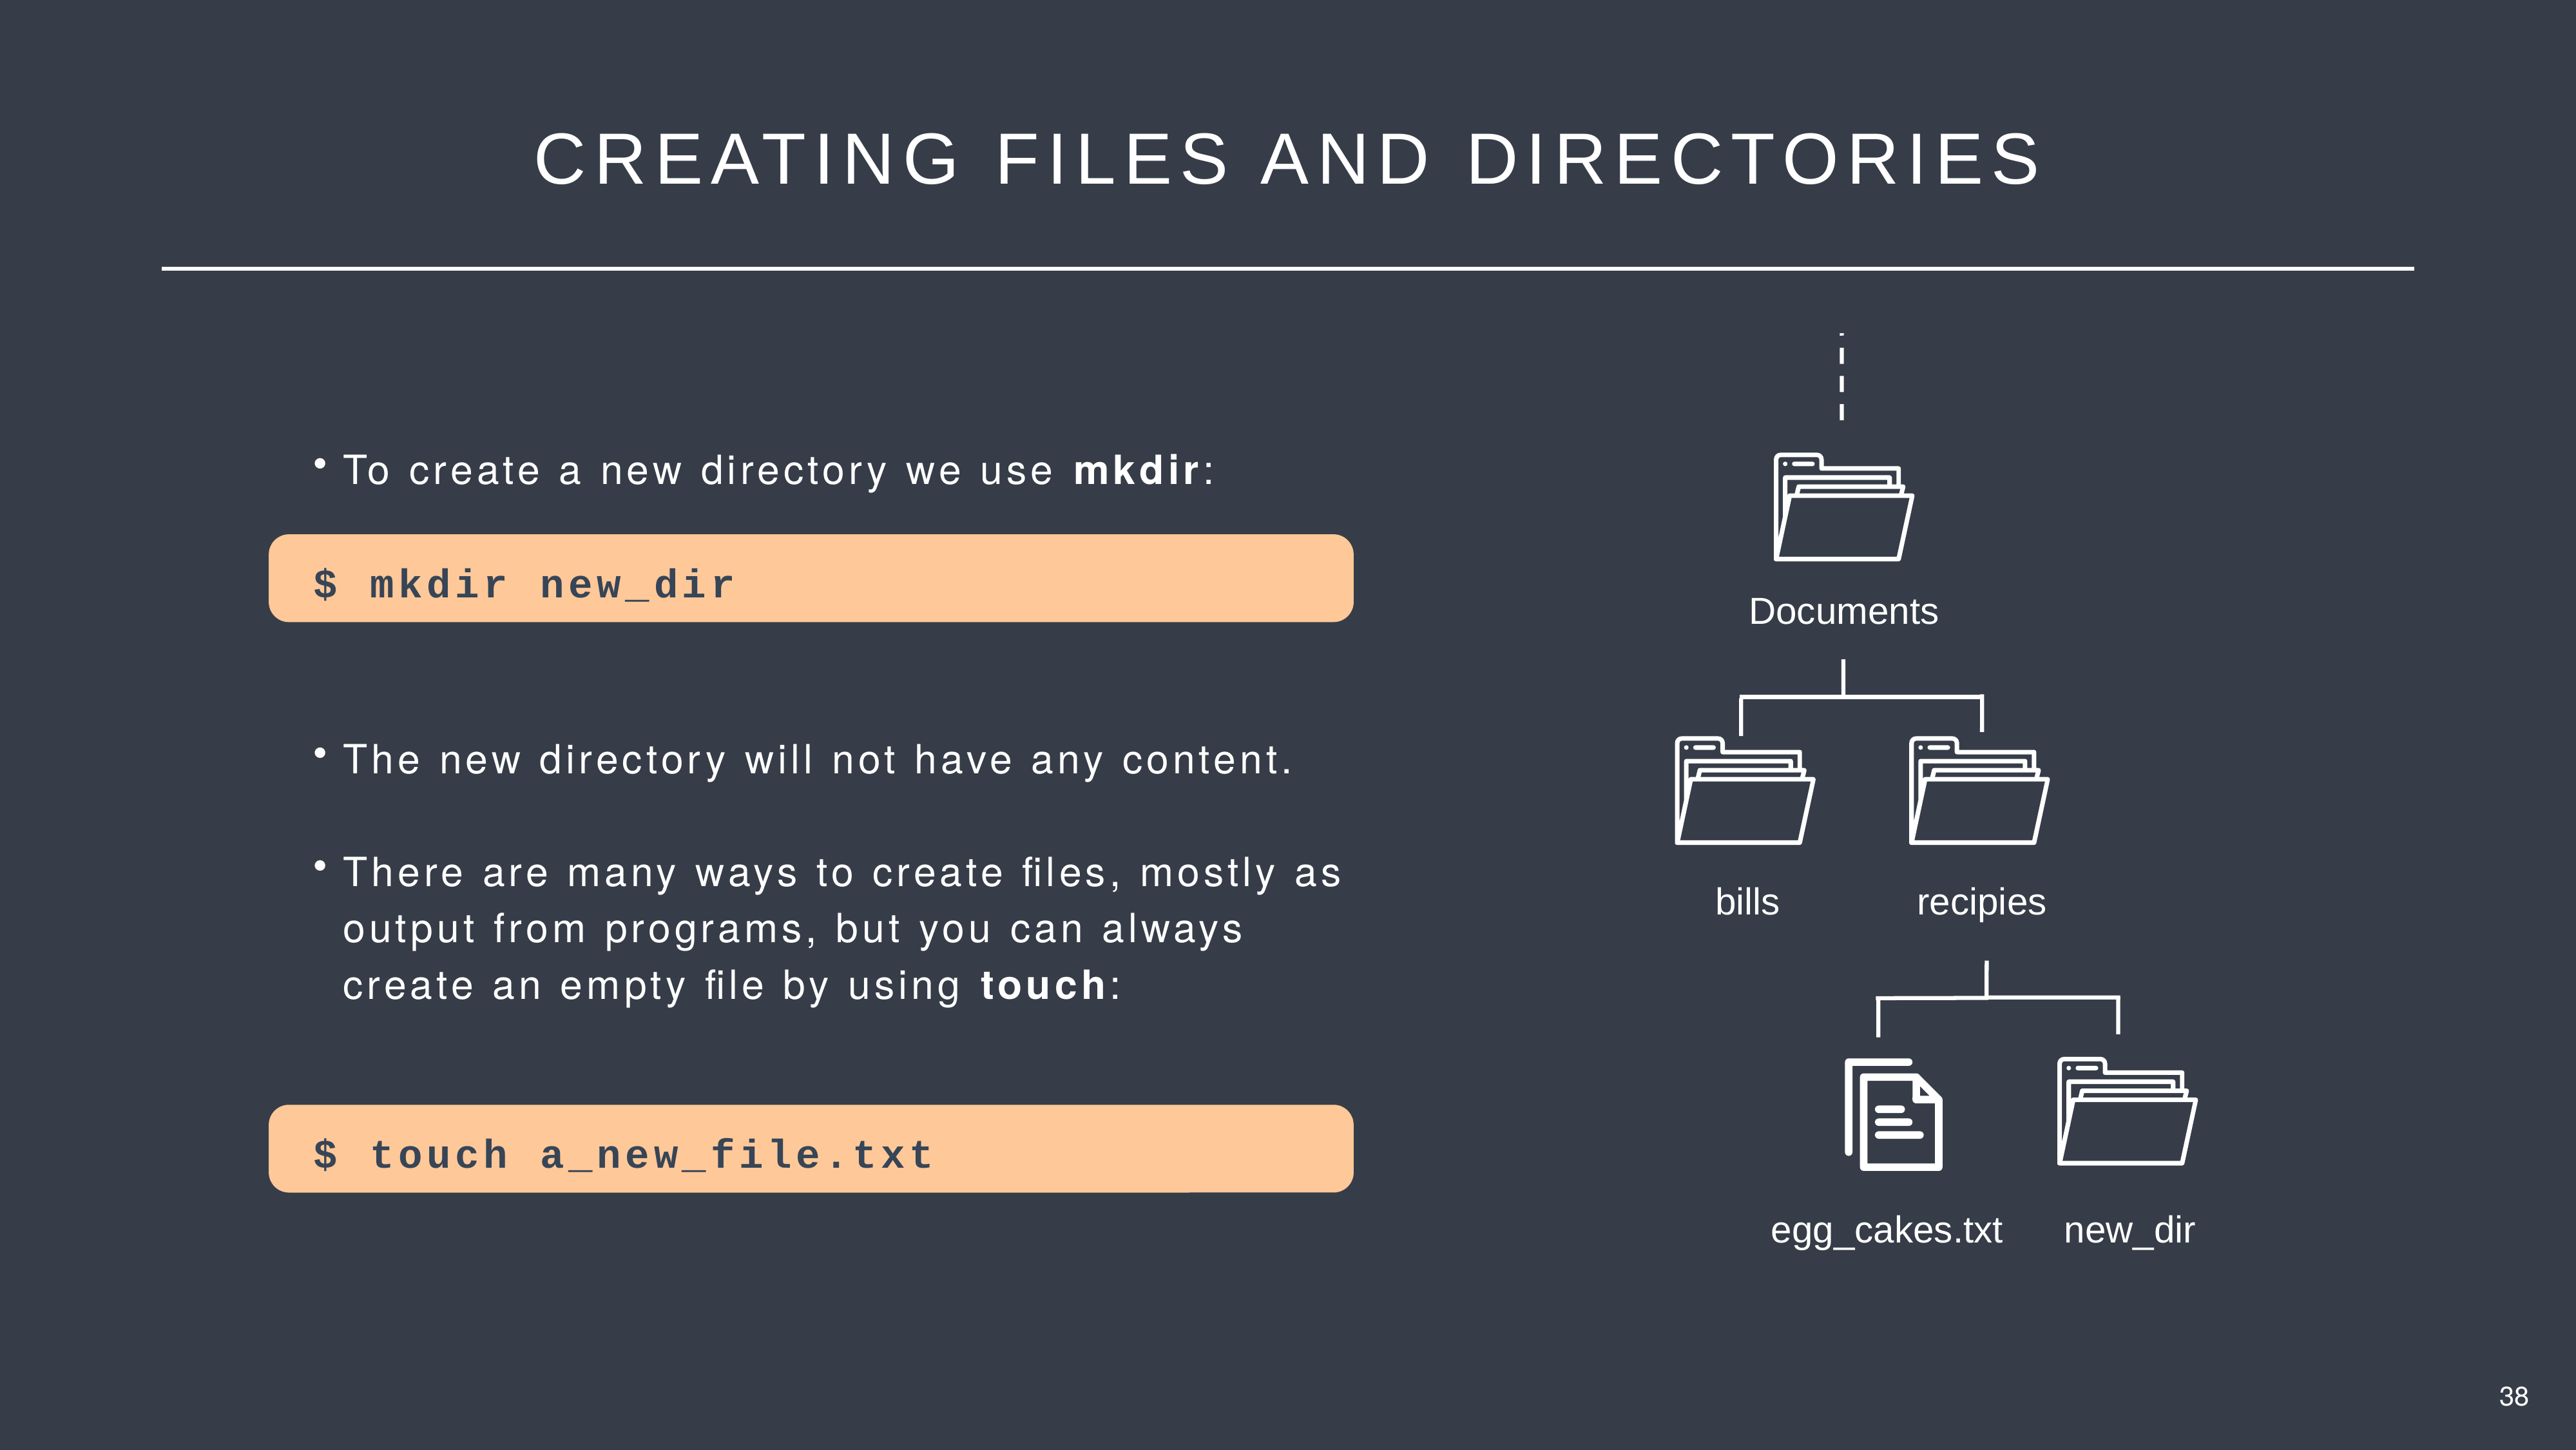

CREATING FILES AND DIRECTORIES

Documents

bills
recipies

egg_cakes.txt
new_dir
To create a new directory we use mkdir:

$ mkdir new_dir

The new directory will not have any content.

There are many ways to create files, mostly as output from programs, but you can always create an empty file by using touch:

$ touch a_new_file.txt

38